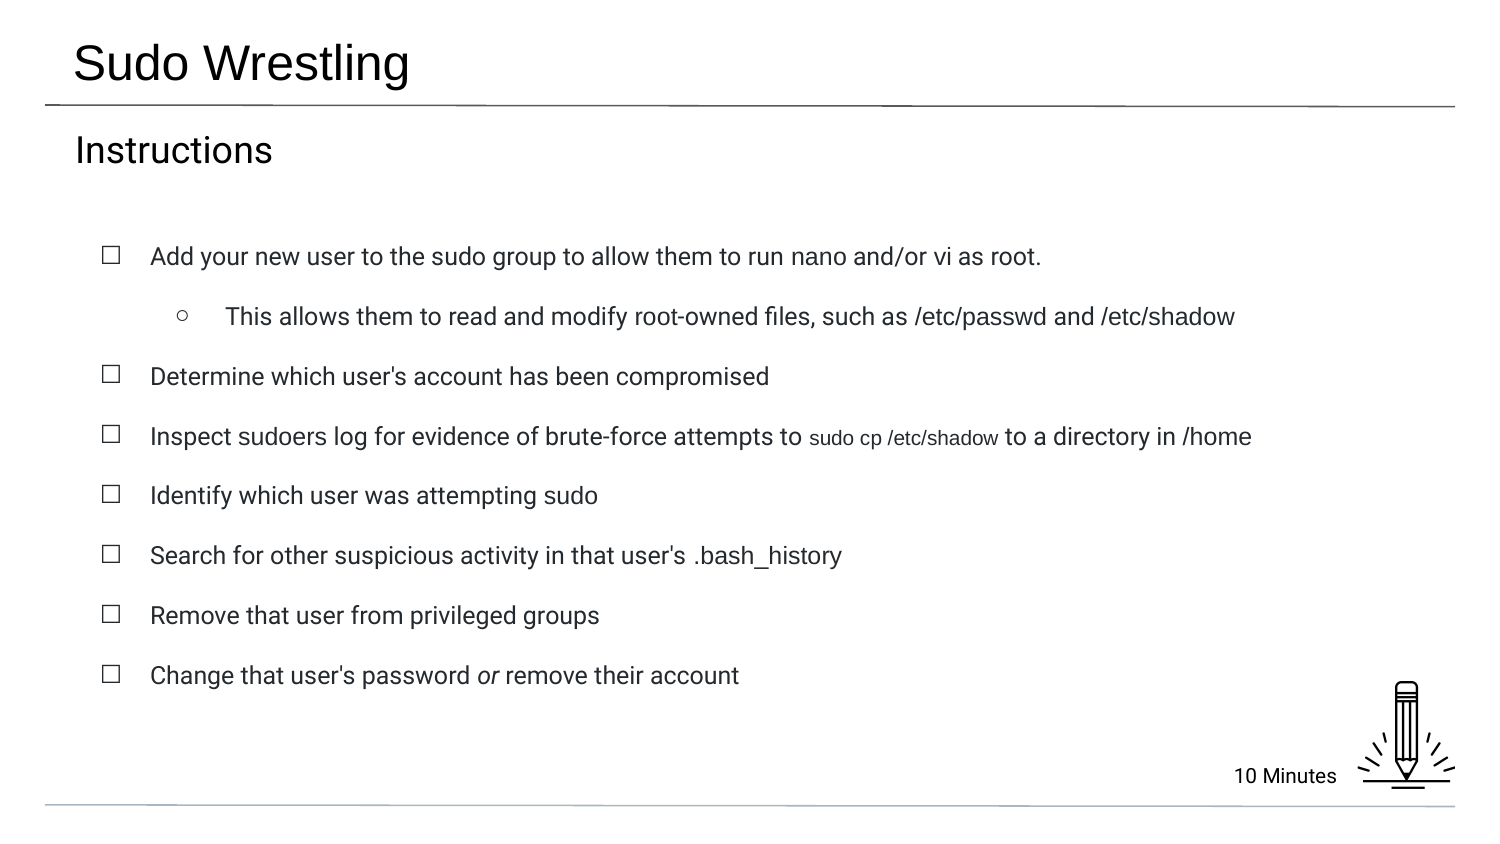

# Sudo Wrestling
Instructions
Add your new user to the sudo group to allow them to run nano and/or vi as root.
This allows them to read and modify root-owned files, such as /etc/passwd and /etc/shadow
Determine which user's account has been compromised
Inspect sudoers log for evidence of brute-force attempts to sudo cp /etc/shadow to a directory in /home
Identify which user was attempting sudo
Search for other suspicious activity in that user's .bash_history
Remove that user from privileged groups
Change that user's password or remove their account

10 Minutes